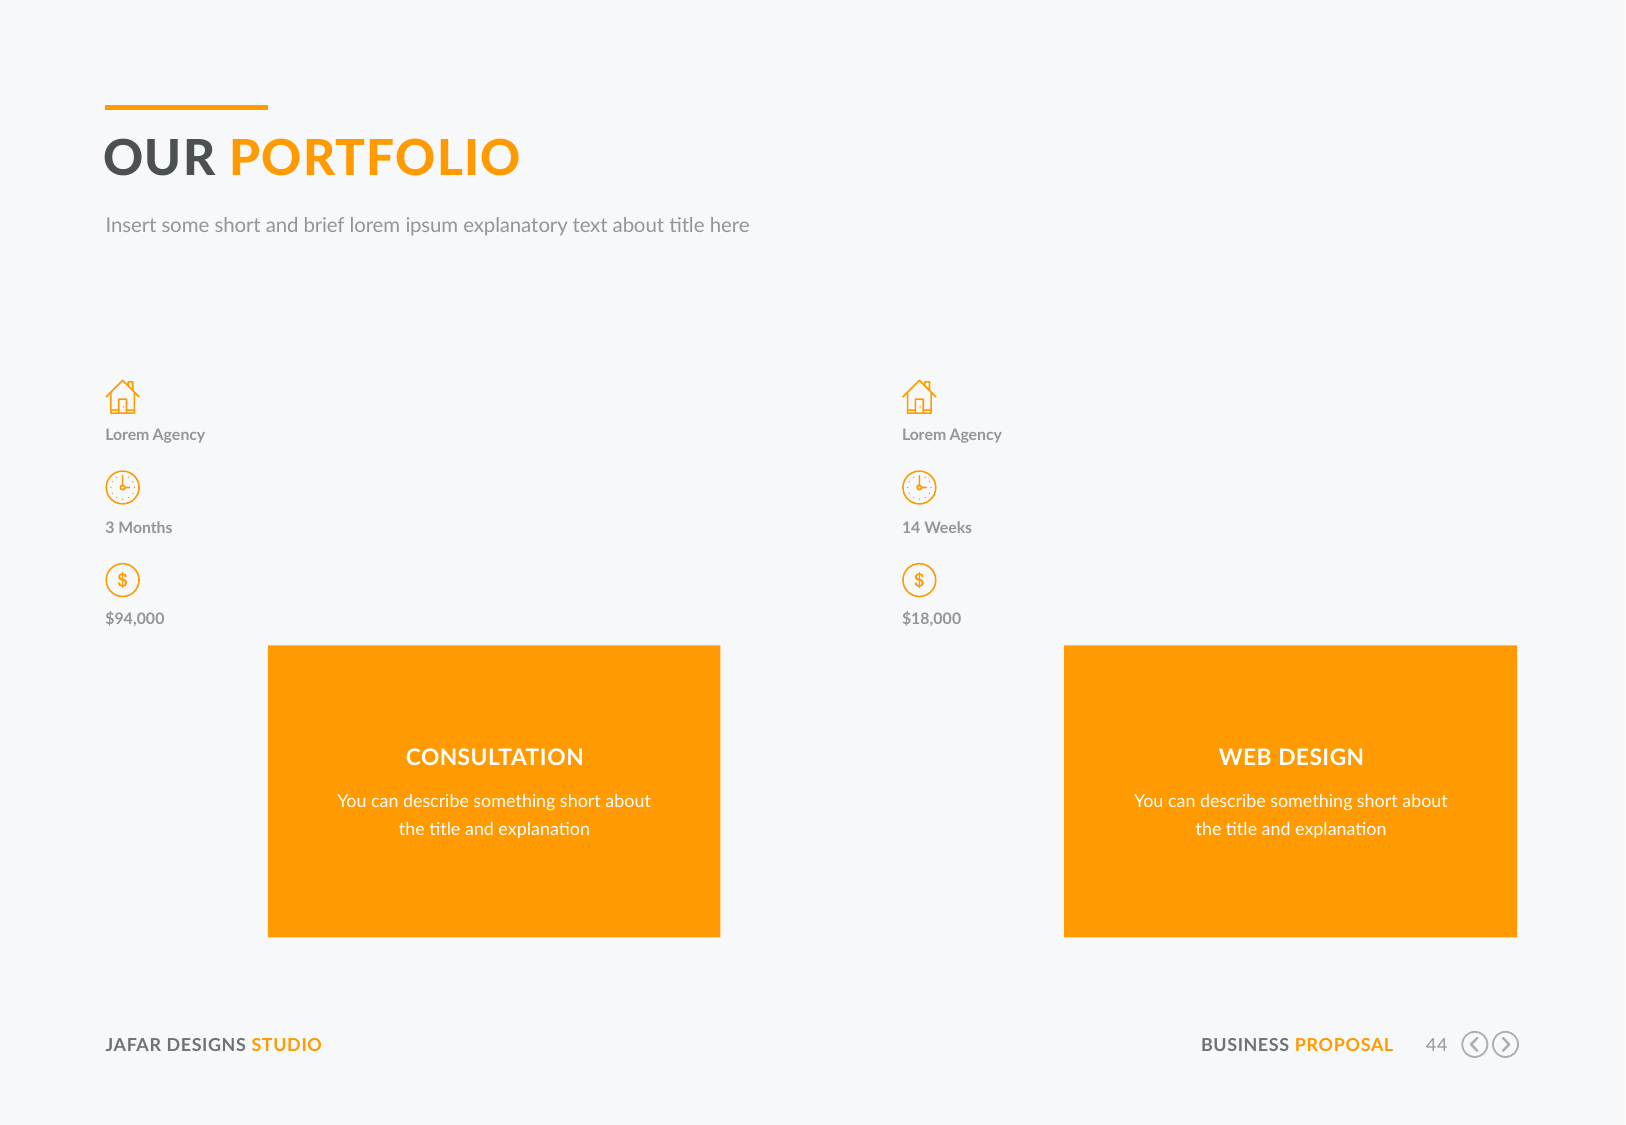

Our Portfolio
Insert some short and brief lorem ipsum explanatory text about title here

Lorem Agency

3 Months

$94,000

Lorem Agency

14 Weeks

$18,000

consultation
You can describe something short about the title and explanation
Web design
You can describe something short about the title and explanation